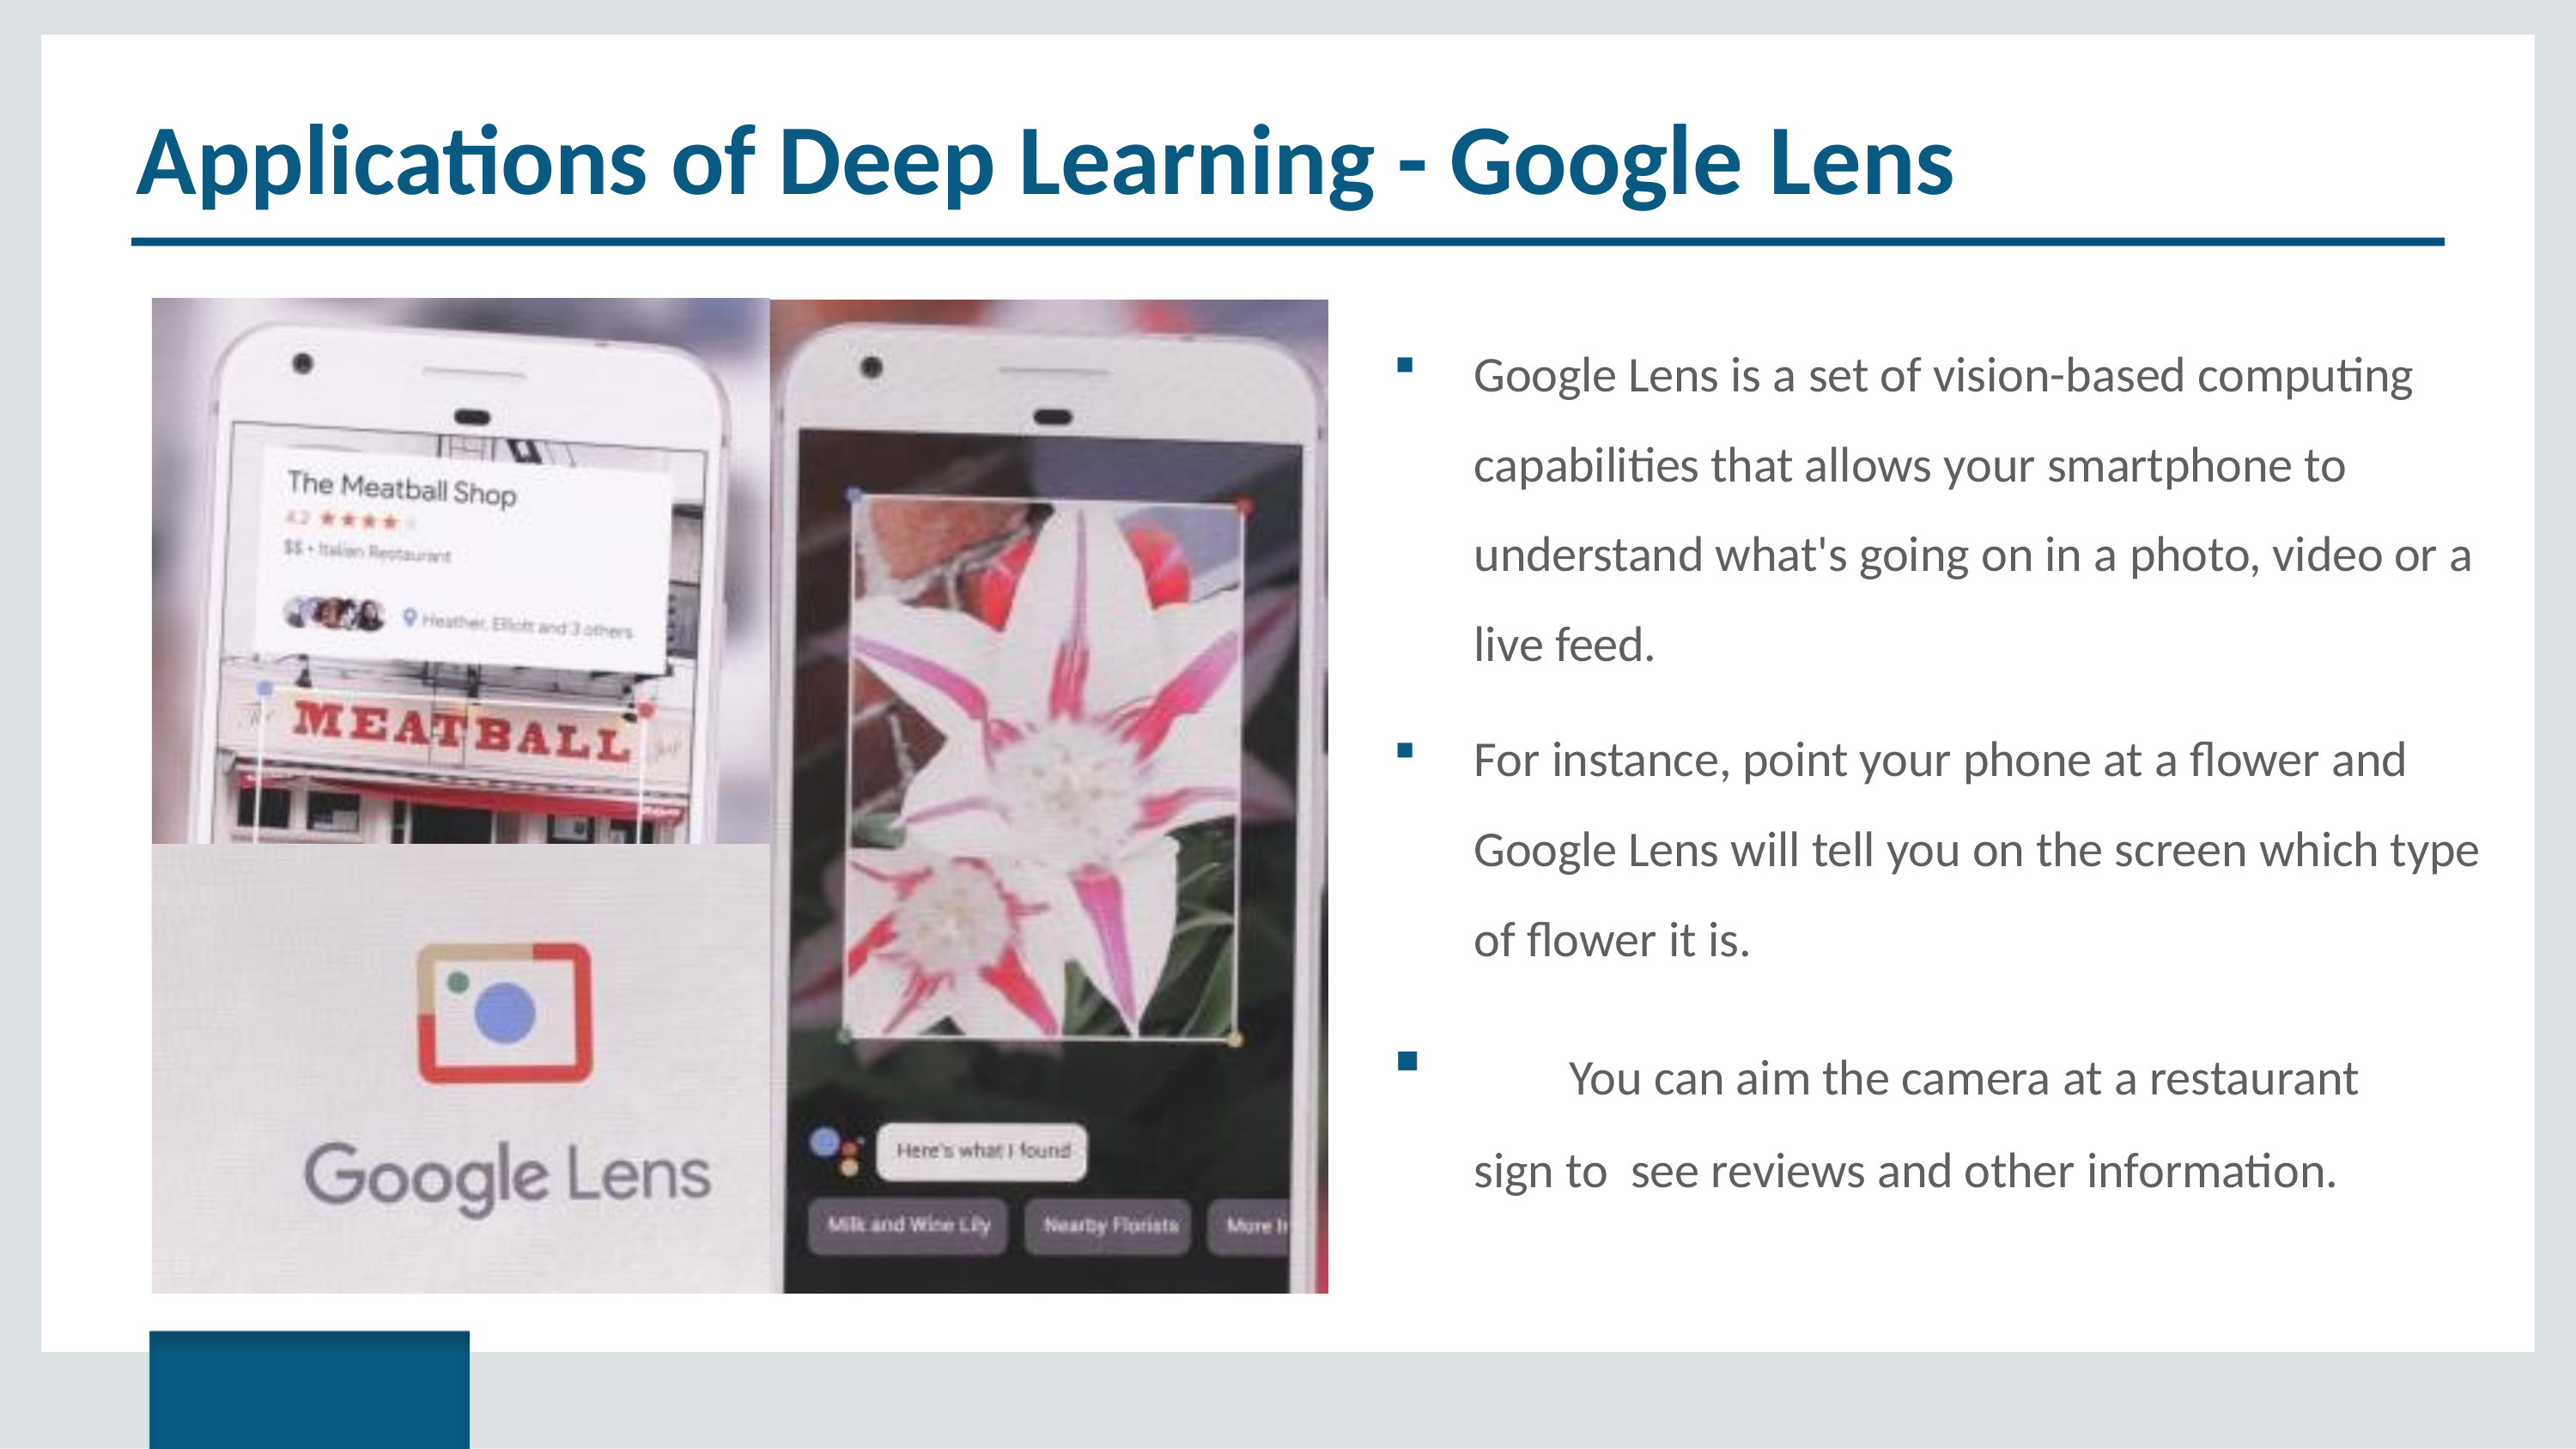

# Applications of Deep Learning - Google Lens

Google Lens is a set of vision-based computing  capabilities that allows your smartphone to  understand what's going on in a photo, video or a  live feed.
For instance, point your phone at a flower and  Google Lens will tell you on the screen which type  of flower it is.
	You can aim the camera at a restaurant sign to  see reviews and other information.